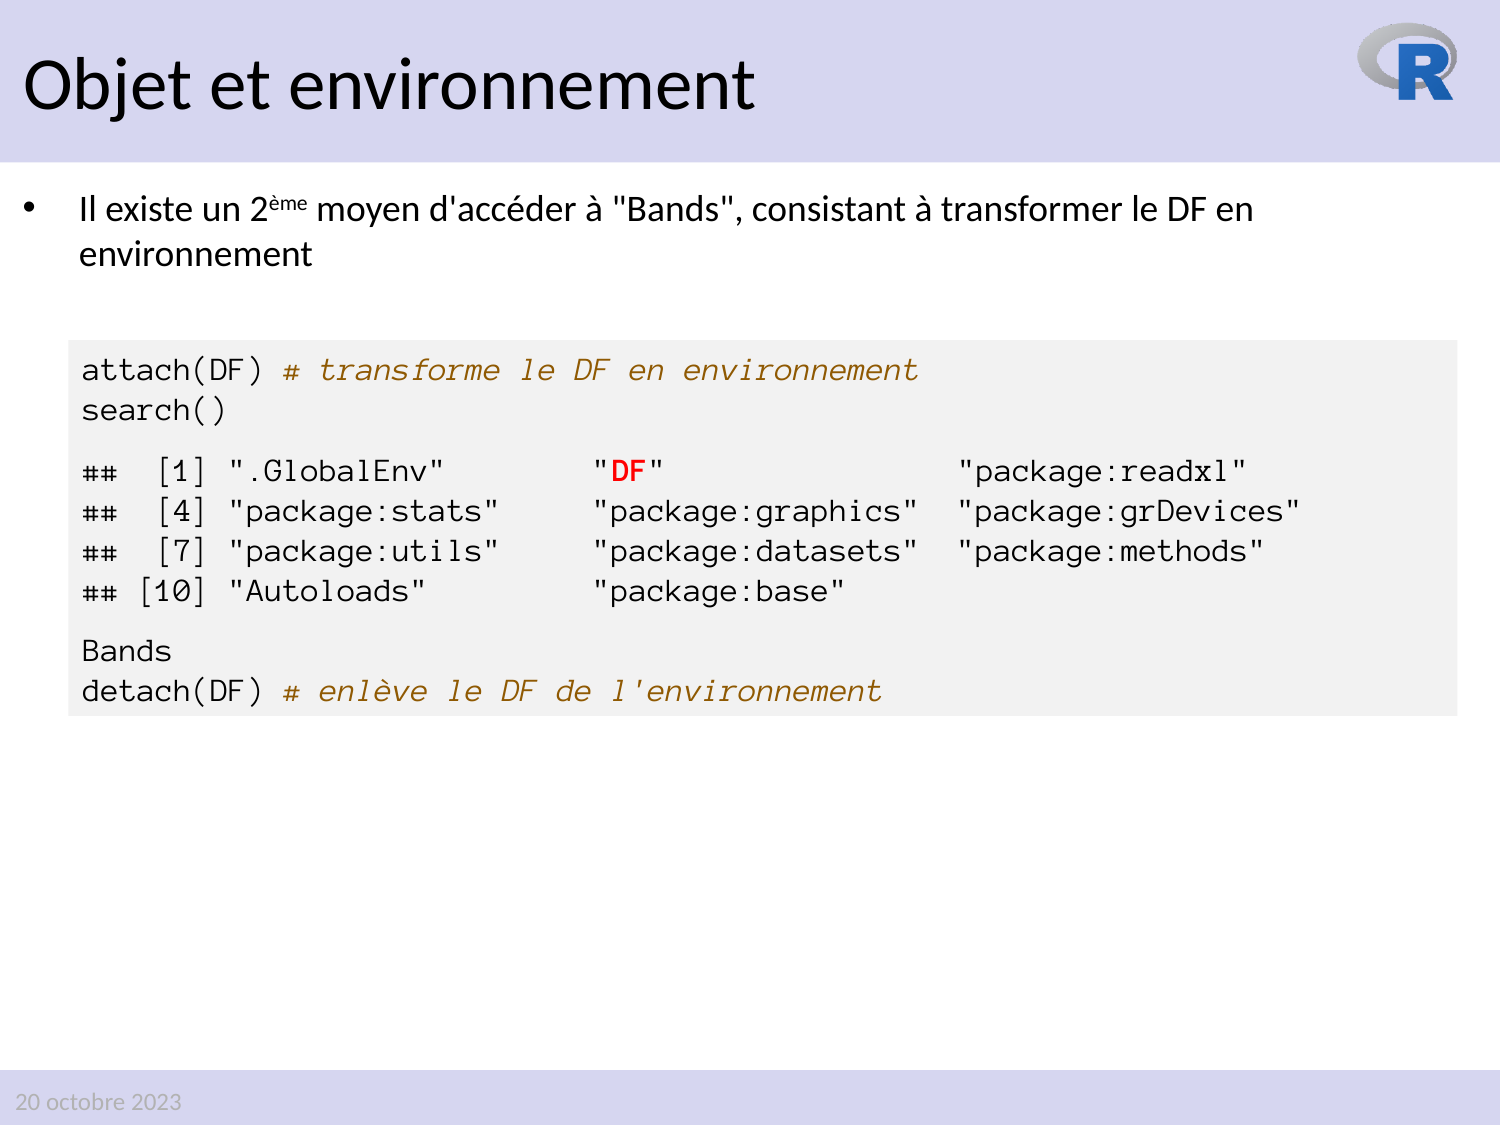

Objet et environnement
Il existe un 2ème moyen d'accéder à "Bands", consistant à transformer le DF en environnement
attach(DF) # transforme le DF en environnement
search()
##  [1] ".GlobalEnv"        "DF"                "package:readxl" ##  [4] "package:stats"     "package:graphics"  "package:grDevices" ##  [7] "package:utils"     "package:datasets"  "package:methods" ## [10] "Autoloads"         "package:base"
Bands
detach(DF) # enlève le DF de l'environnement
20 octobre 2023
53
https://www.reilly-coglab.com/data